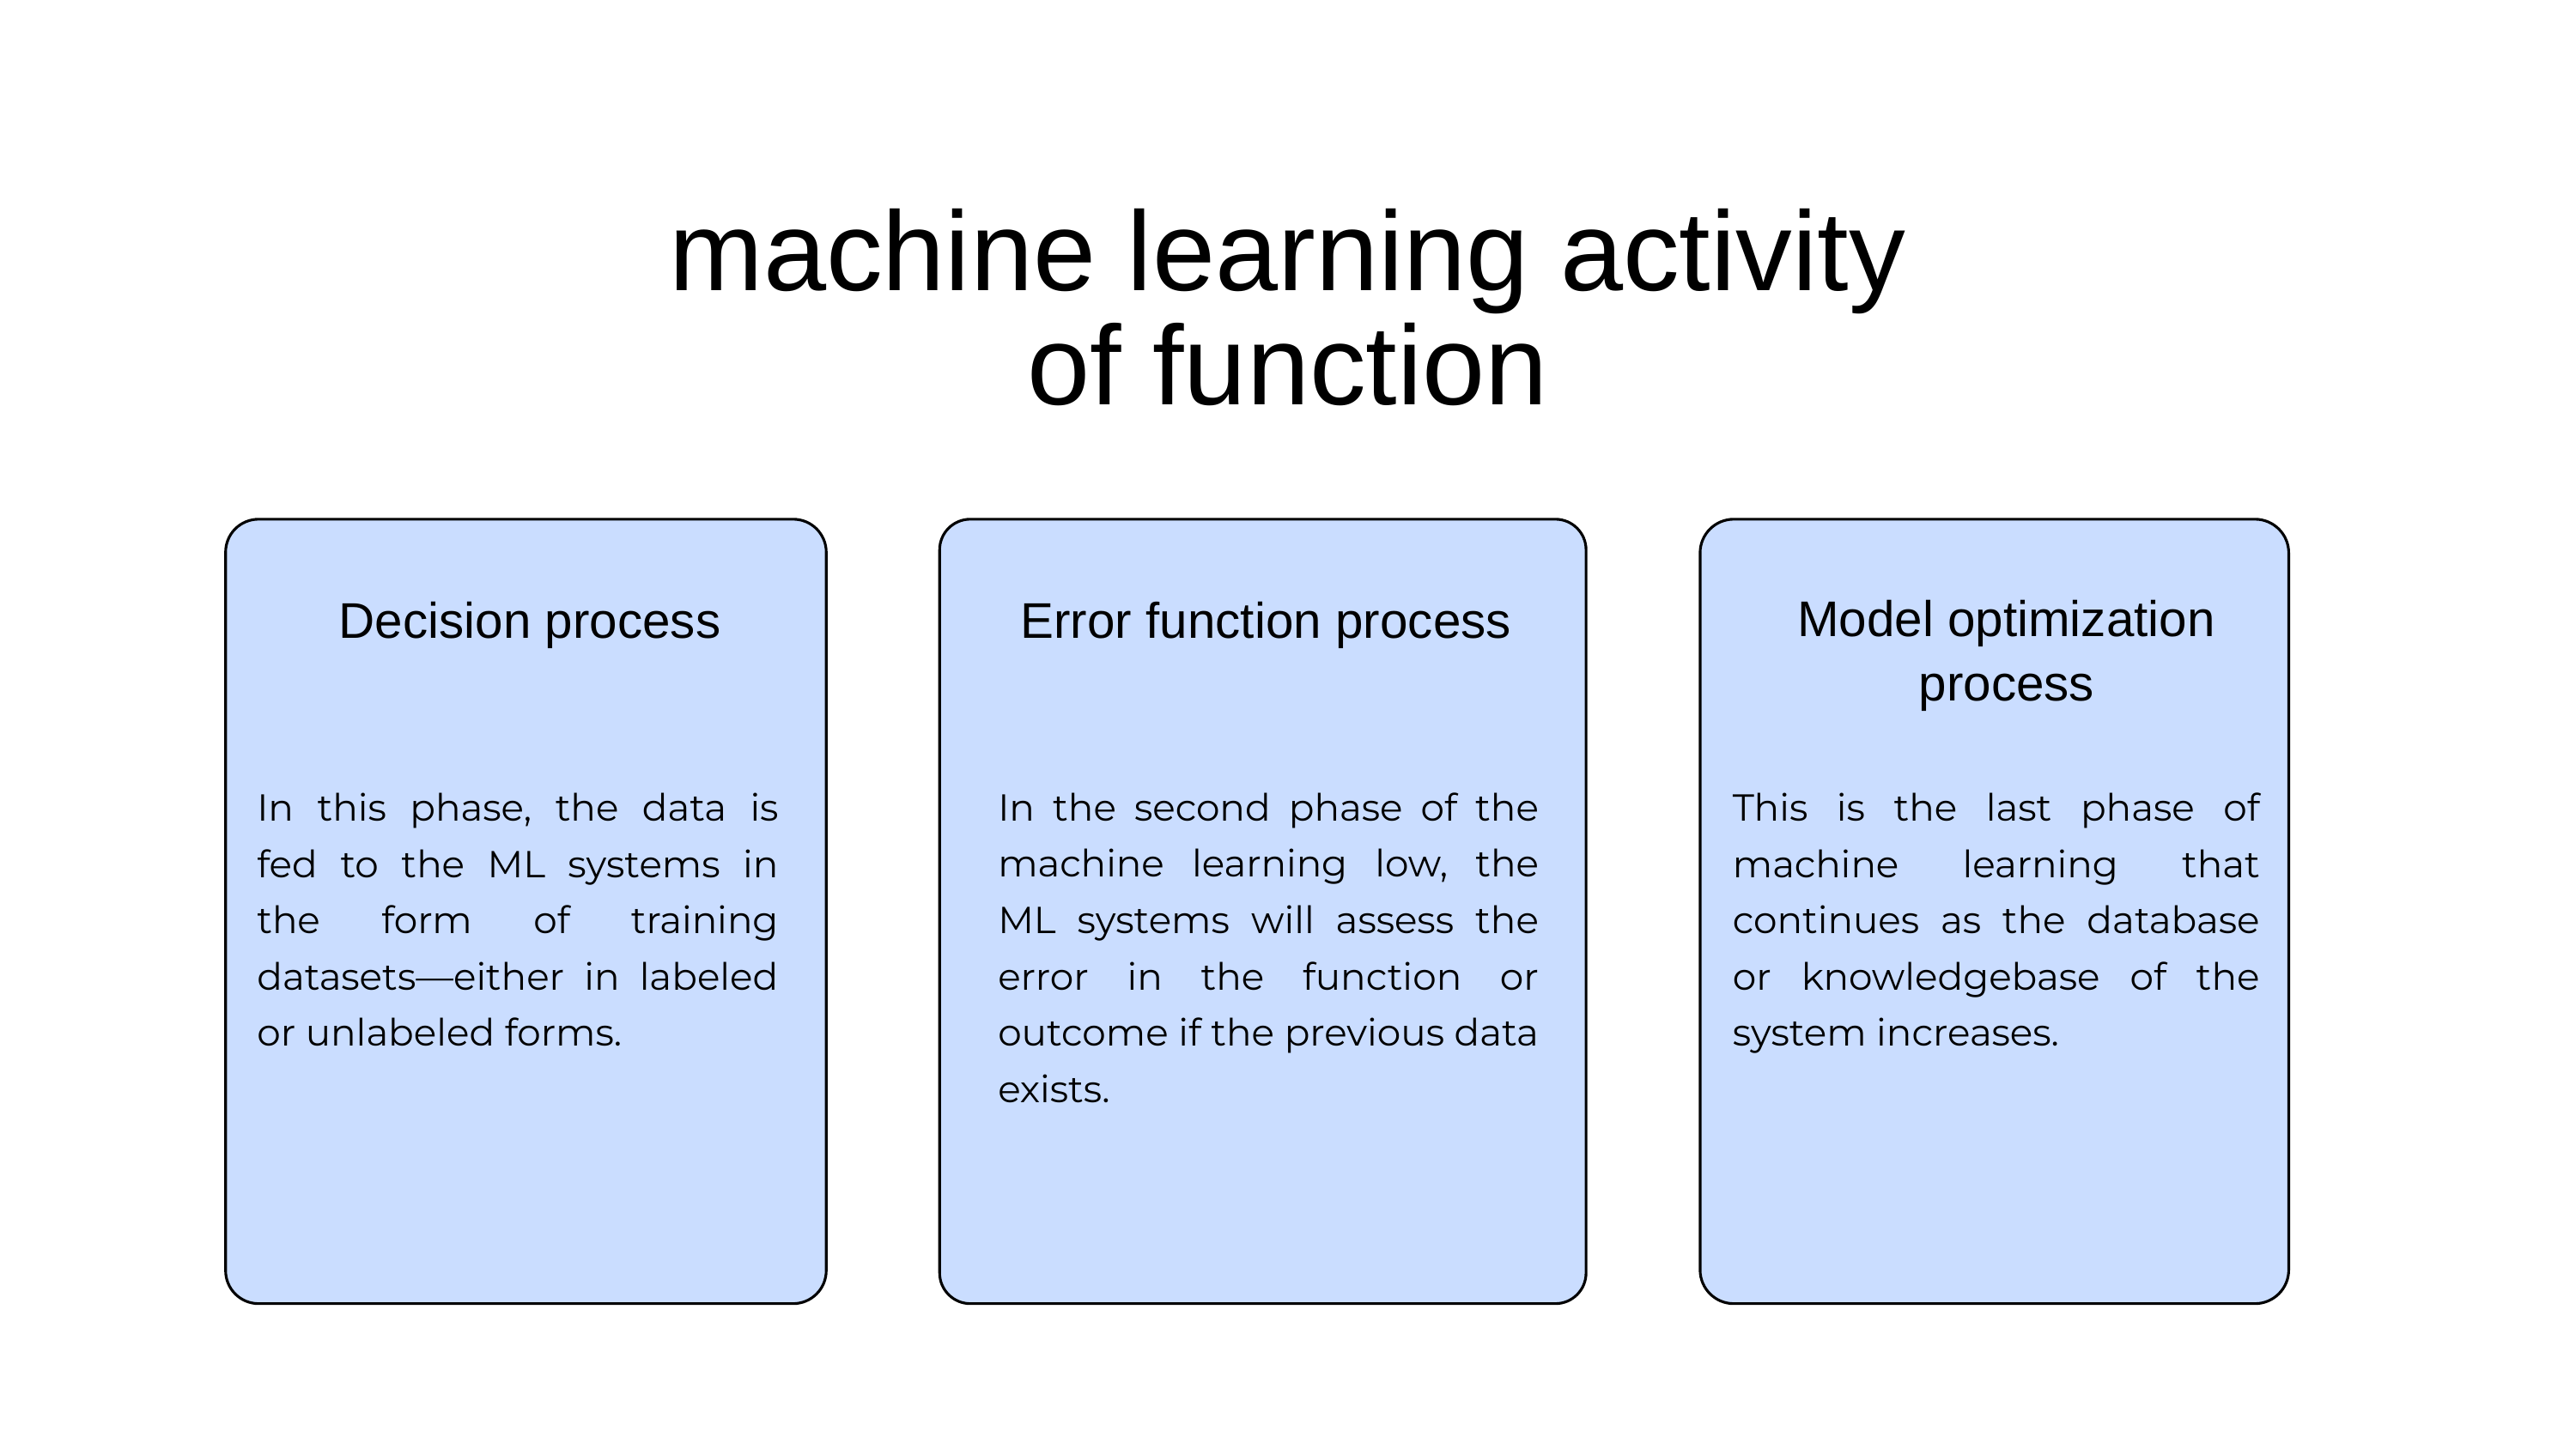

machine learning activity of function

Model optimization process
Decision process
Error function process
In this phase, the data is fed to the ML systems in the form of training datasets—either in labeled or unlabeled forms.
In the second phase of the machine learning low, the ML systems will assess the error in the function or outcome if the previous data exists.
This is the last phase of machine learning that continues as the database or knowledgebase of the system increases.